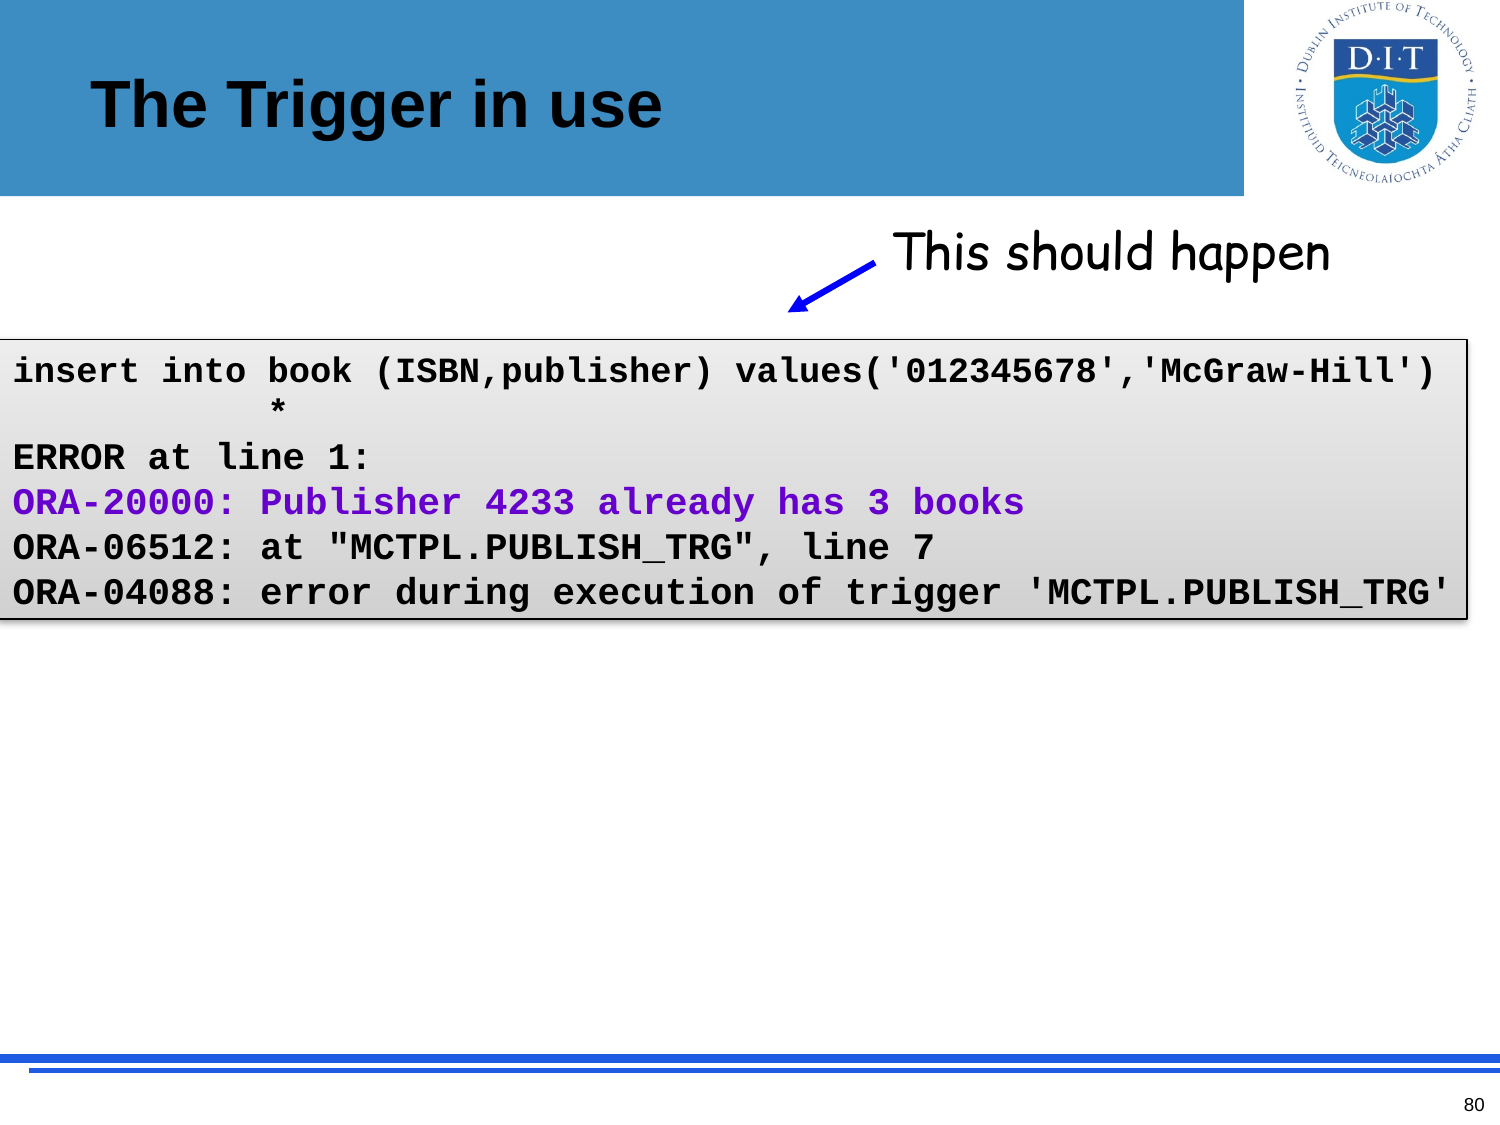

# The Trigger in use
This should happen

insert into book (ISBN,publisher) values('012345678','McGraw-Hill')
            *
ERROR at line 1:
ORA-20000: Publisher 4233 already has 3 books
ORA-06512: at "MCTPL.PUBLISH_TRG", line 7
ORA-04088: error during execution of trigger 'MCTPL.PUBLISH_TRG'
80